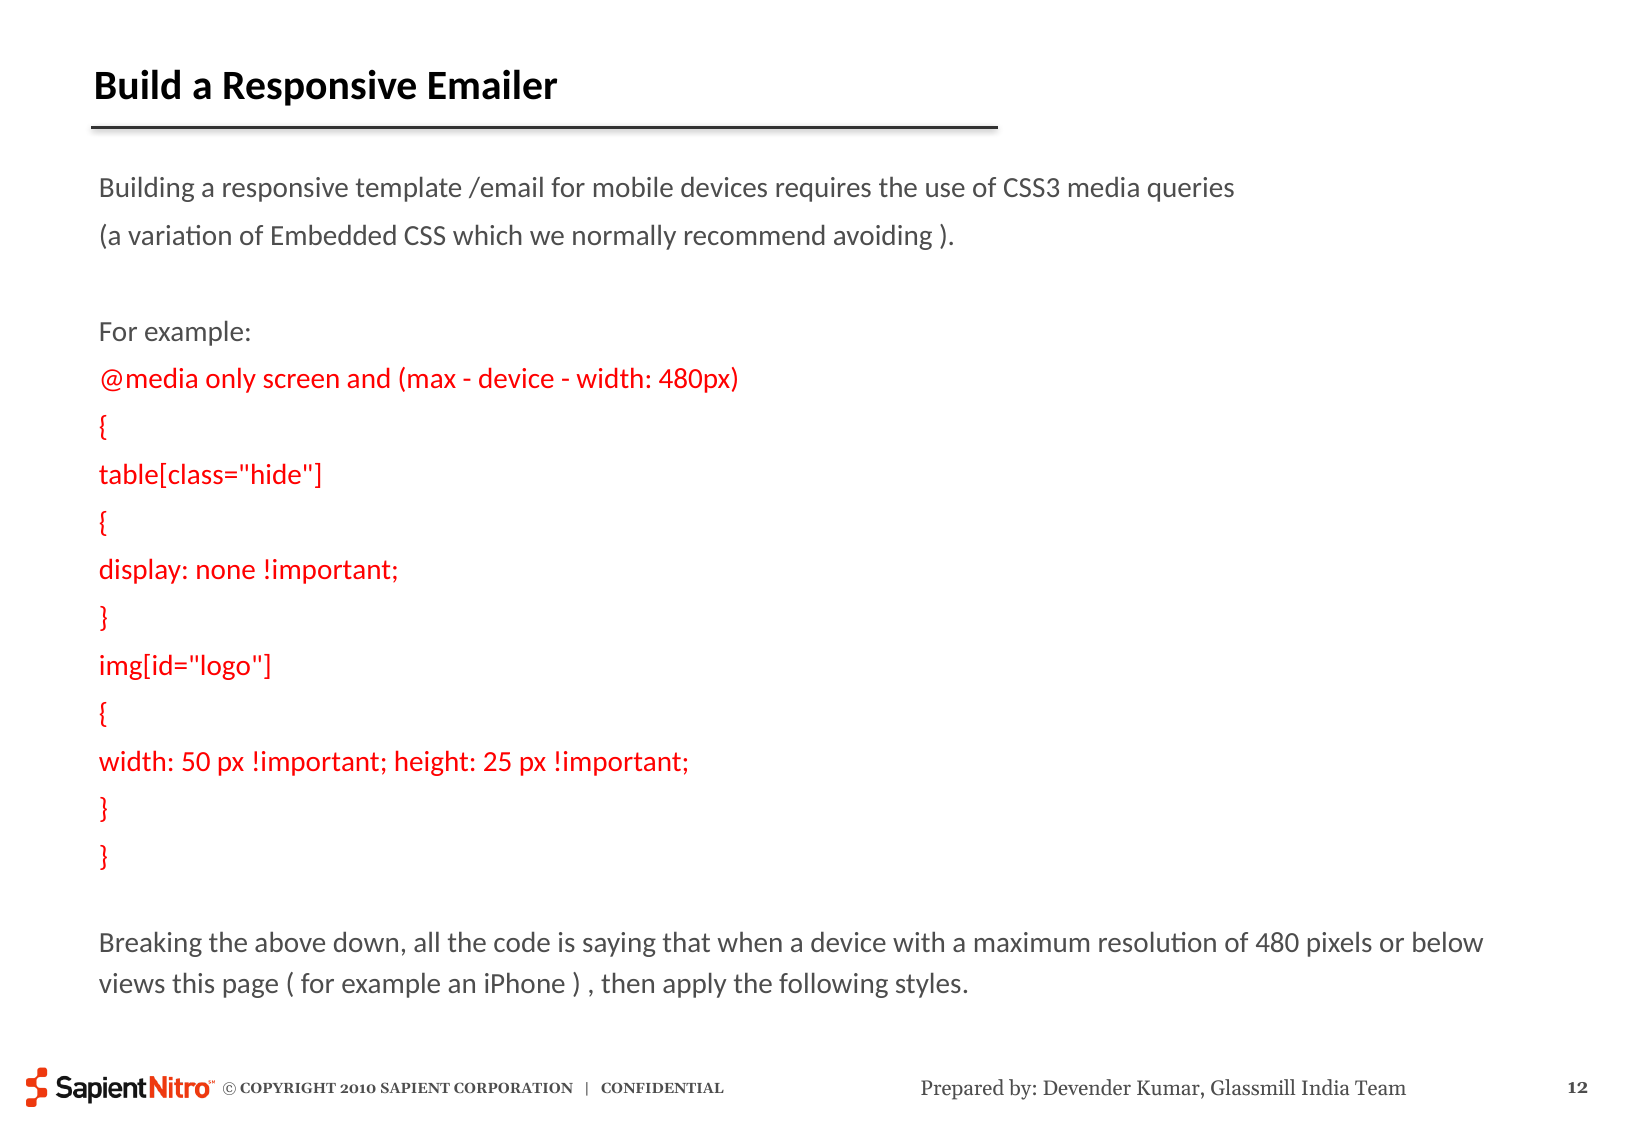

# Build a Responsive Emailer
Building a responsive template /email for mobile devices requires the use of CSS3 media queries
(a variation of Embedded CSS which we normally recommend avoiding ).

For example:
@media only screen and (max - device - width: 480px)
{
table[class="hide"]
{
display: none !important;
}
img[id="logo"]
{
width: 50 px !important; height: 25 px !important;
}
}

Breaking the above down, all the code is saying that when a device with a maximum resolution of 480 pixels or below views this page ( for example an iPhone ) , then apply the following styles.